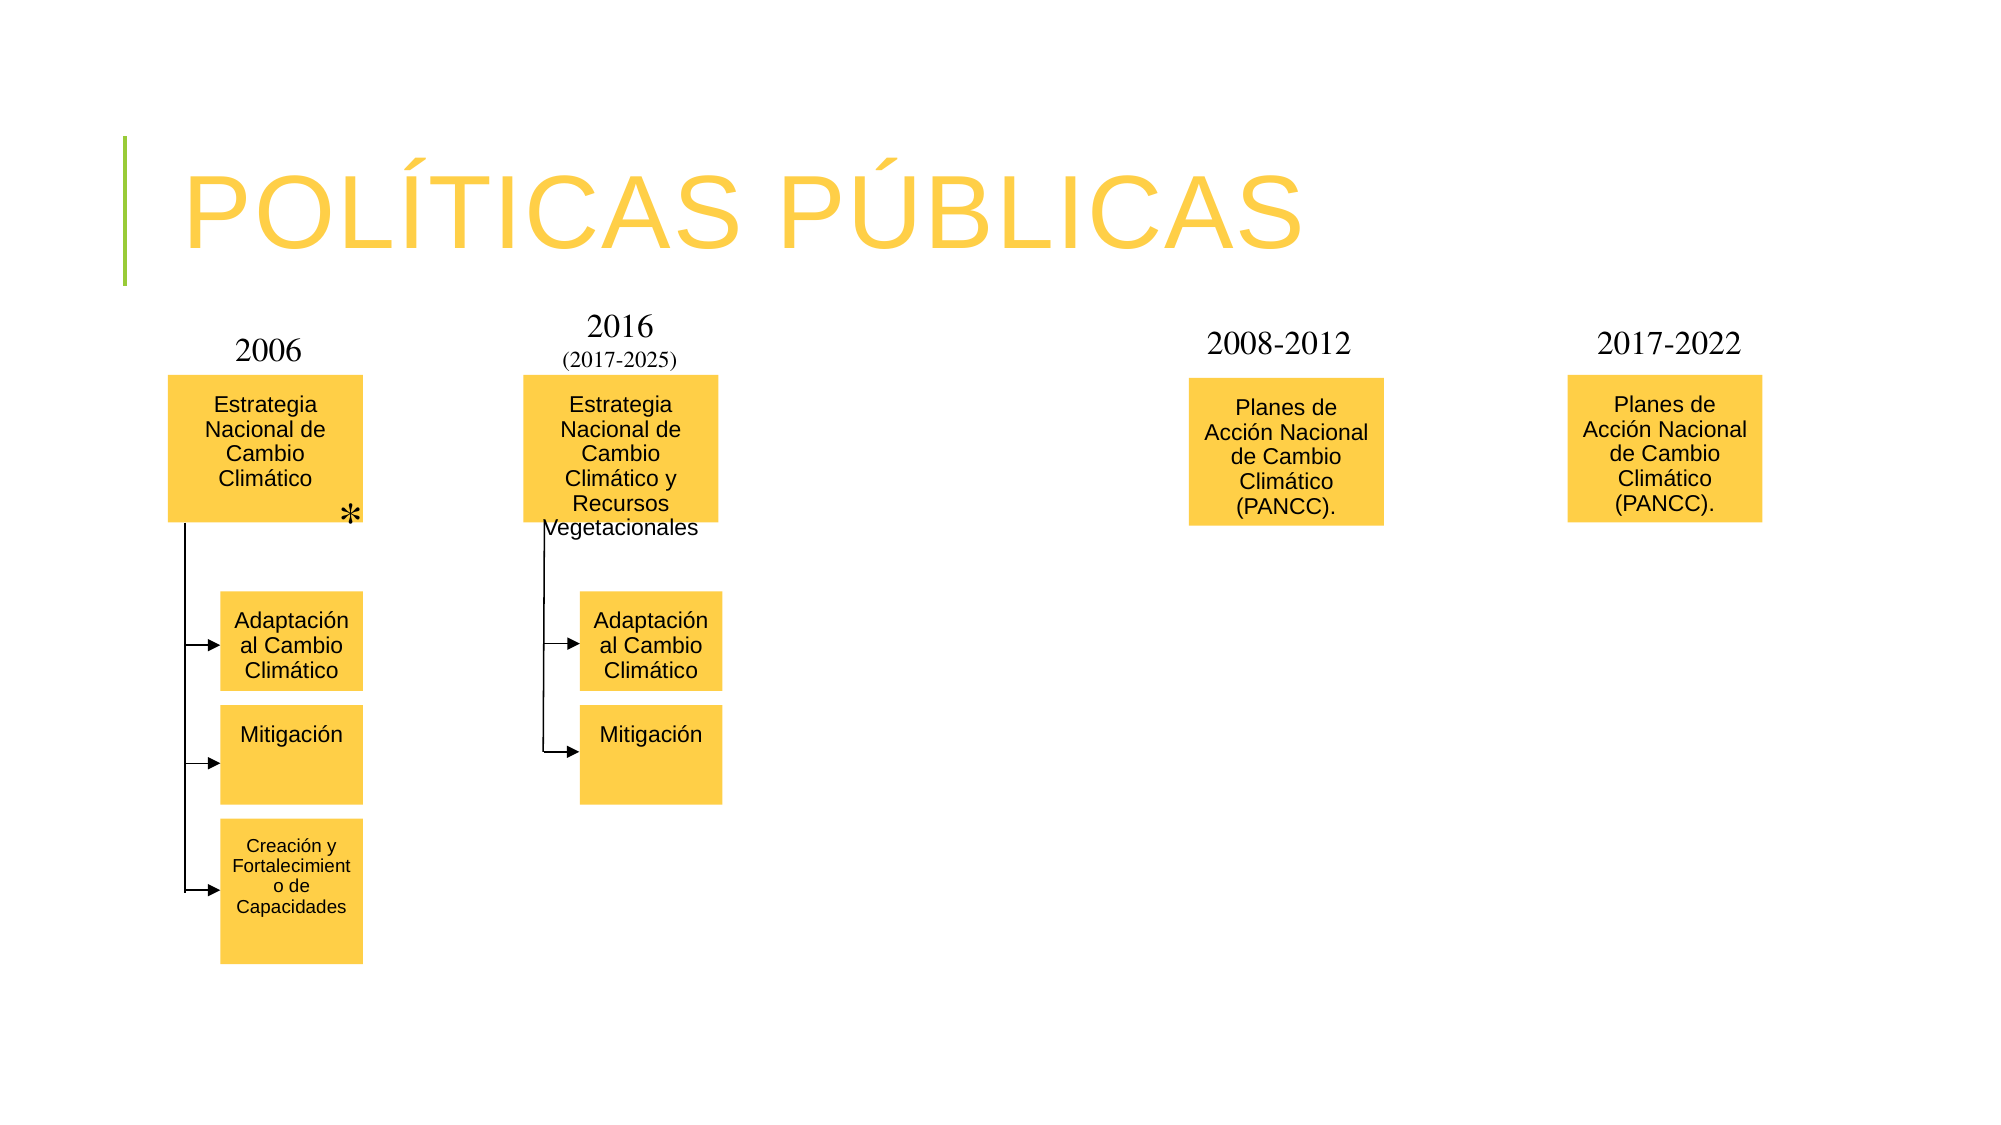

# Políticas públicas
   2016
(2017-2025)
2008-2012
2017-2022
2006
Estrategia Nacional de Cambio Climático
Estrategia Nacional de Cambio Climático y Recursos Vegetacionales
Planes de Acción Nacional de Cambio Climático (PANCC).

Planes de Acción Nacional de Cambio Climático (PANCC).
*
Adaptación al Cambio Climático
Adaptación al Cambio Climático
Mitigación
Mitigación
Creación y Fortalecimiento de Capacidades